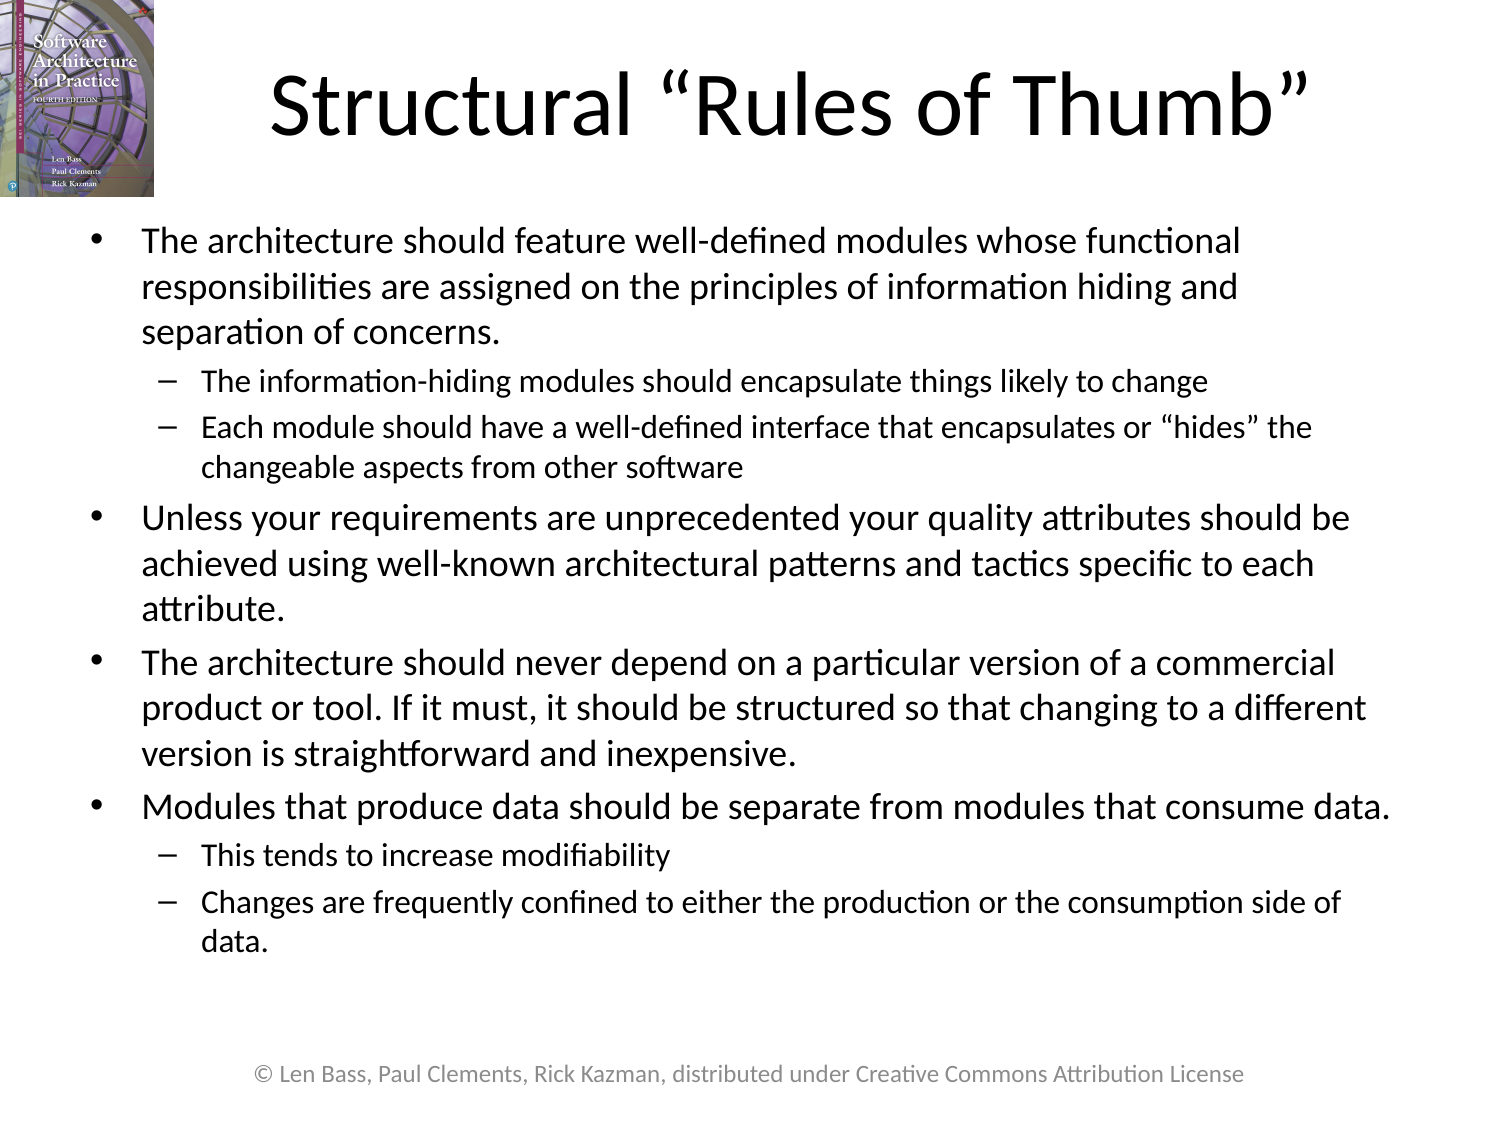

# Structural “Rules of Thumb”
The architecture should feature well-defined modules whose functional responsibilities are assigned on the principles of information hiding and separation of concerns.
The information-hiding modules should encapsulate things likely to change
Each module should have a well-defined interface that encapsulates or “hides” the changeable aspects from other software
Unless your requirements are unprecedented your quality attributes should be achieved using well-known architectural patterns and tactics specific to each attribute.
The architecture should never depend on a particular version of a commercial product or tool. If it must, it should be structured so that changing to a different version is straightforward and inexpensive.
Modules that produce data should be separate from modules that consume data.
This tends to increase modifiability
Changes are frequently confined to either the production or the consumption side of data.
© Len Bass, Paul Clements, Rick Kazman, distributed under Creative Commons Attribution License